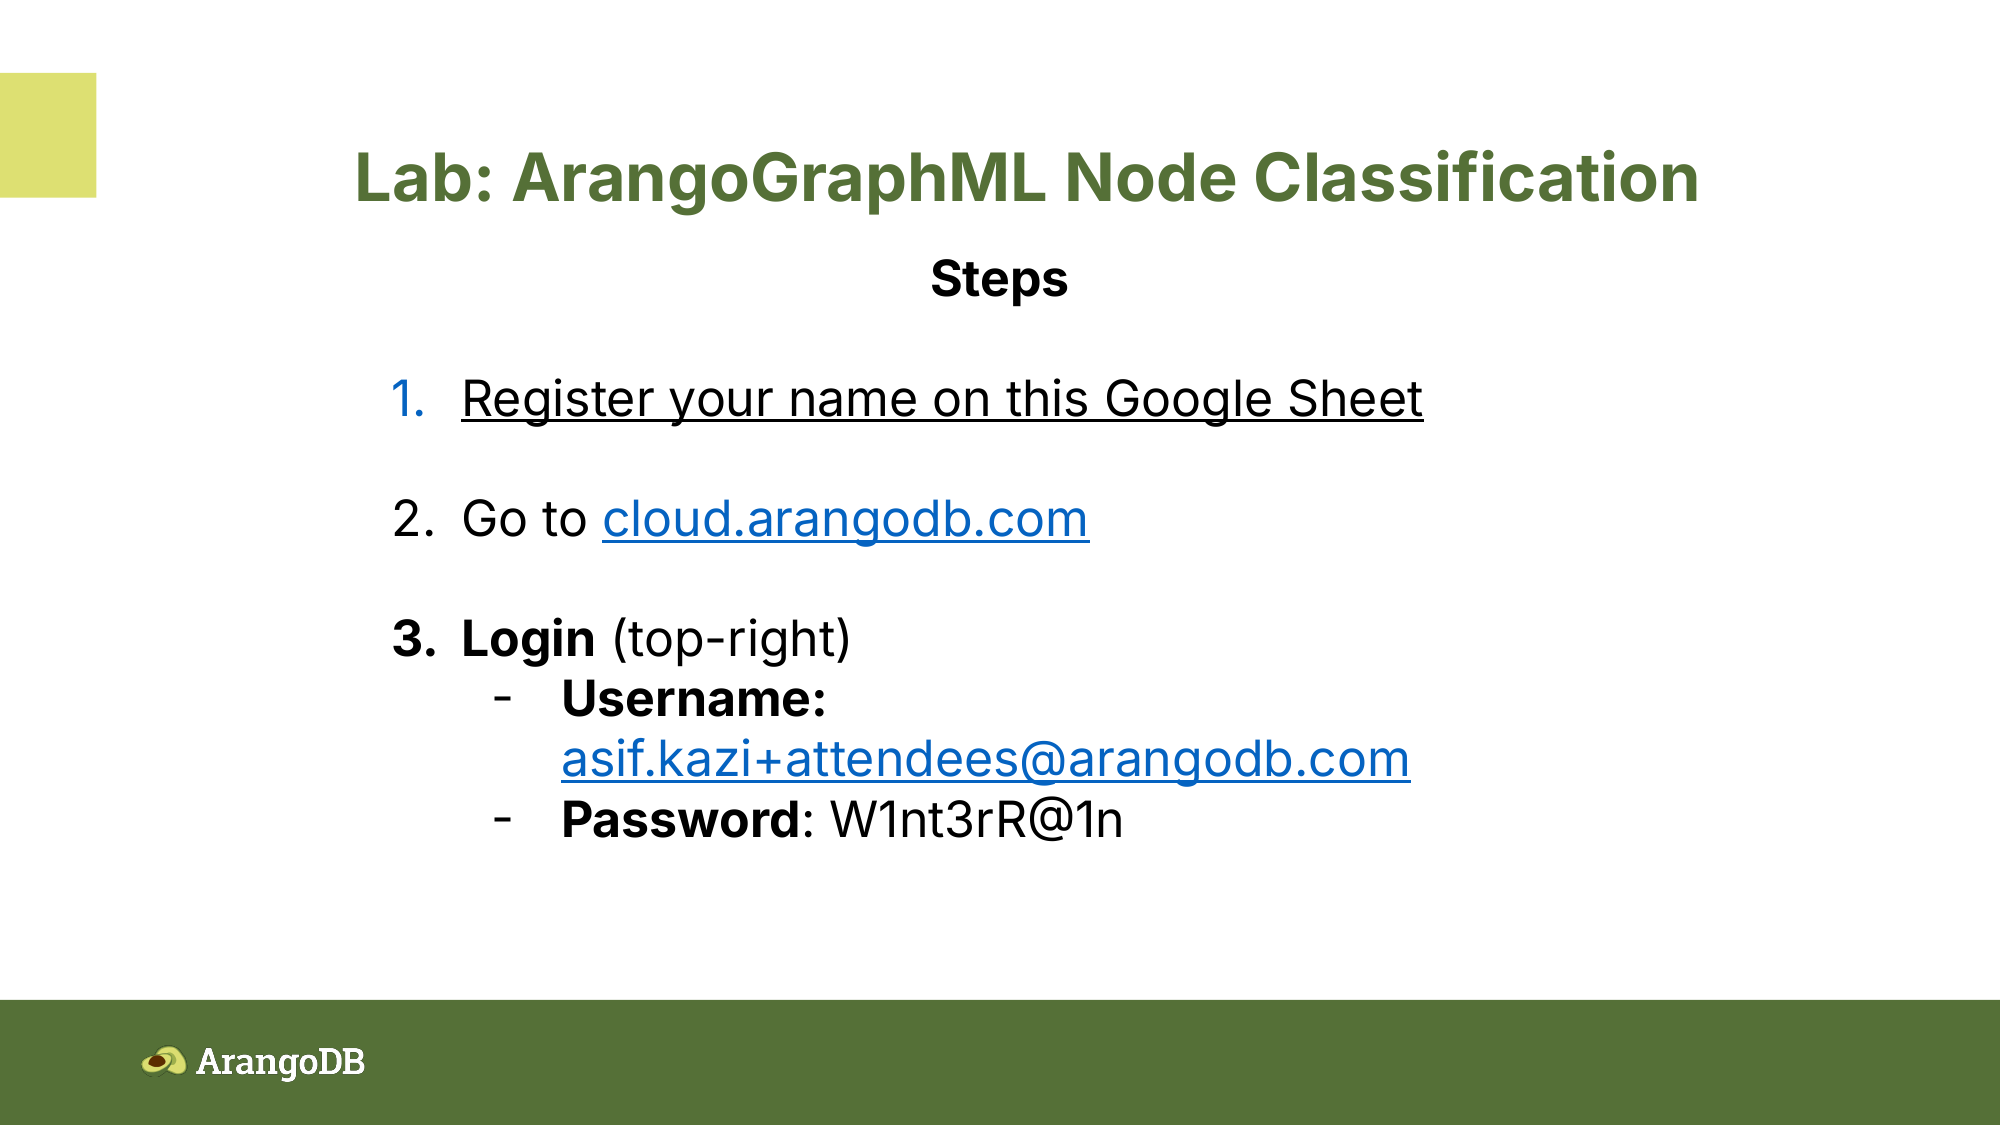

Lab: ArangoGraphML Node Classification
Steps

Register your name on this Google Sheet
Go to cloud.arangodb.com
Login (top-right)
Username: asif.kazi+attendees@arangodb.com
Password: W1nt3rR@1n